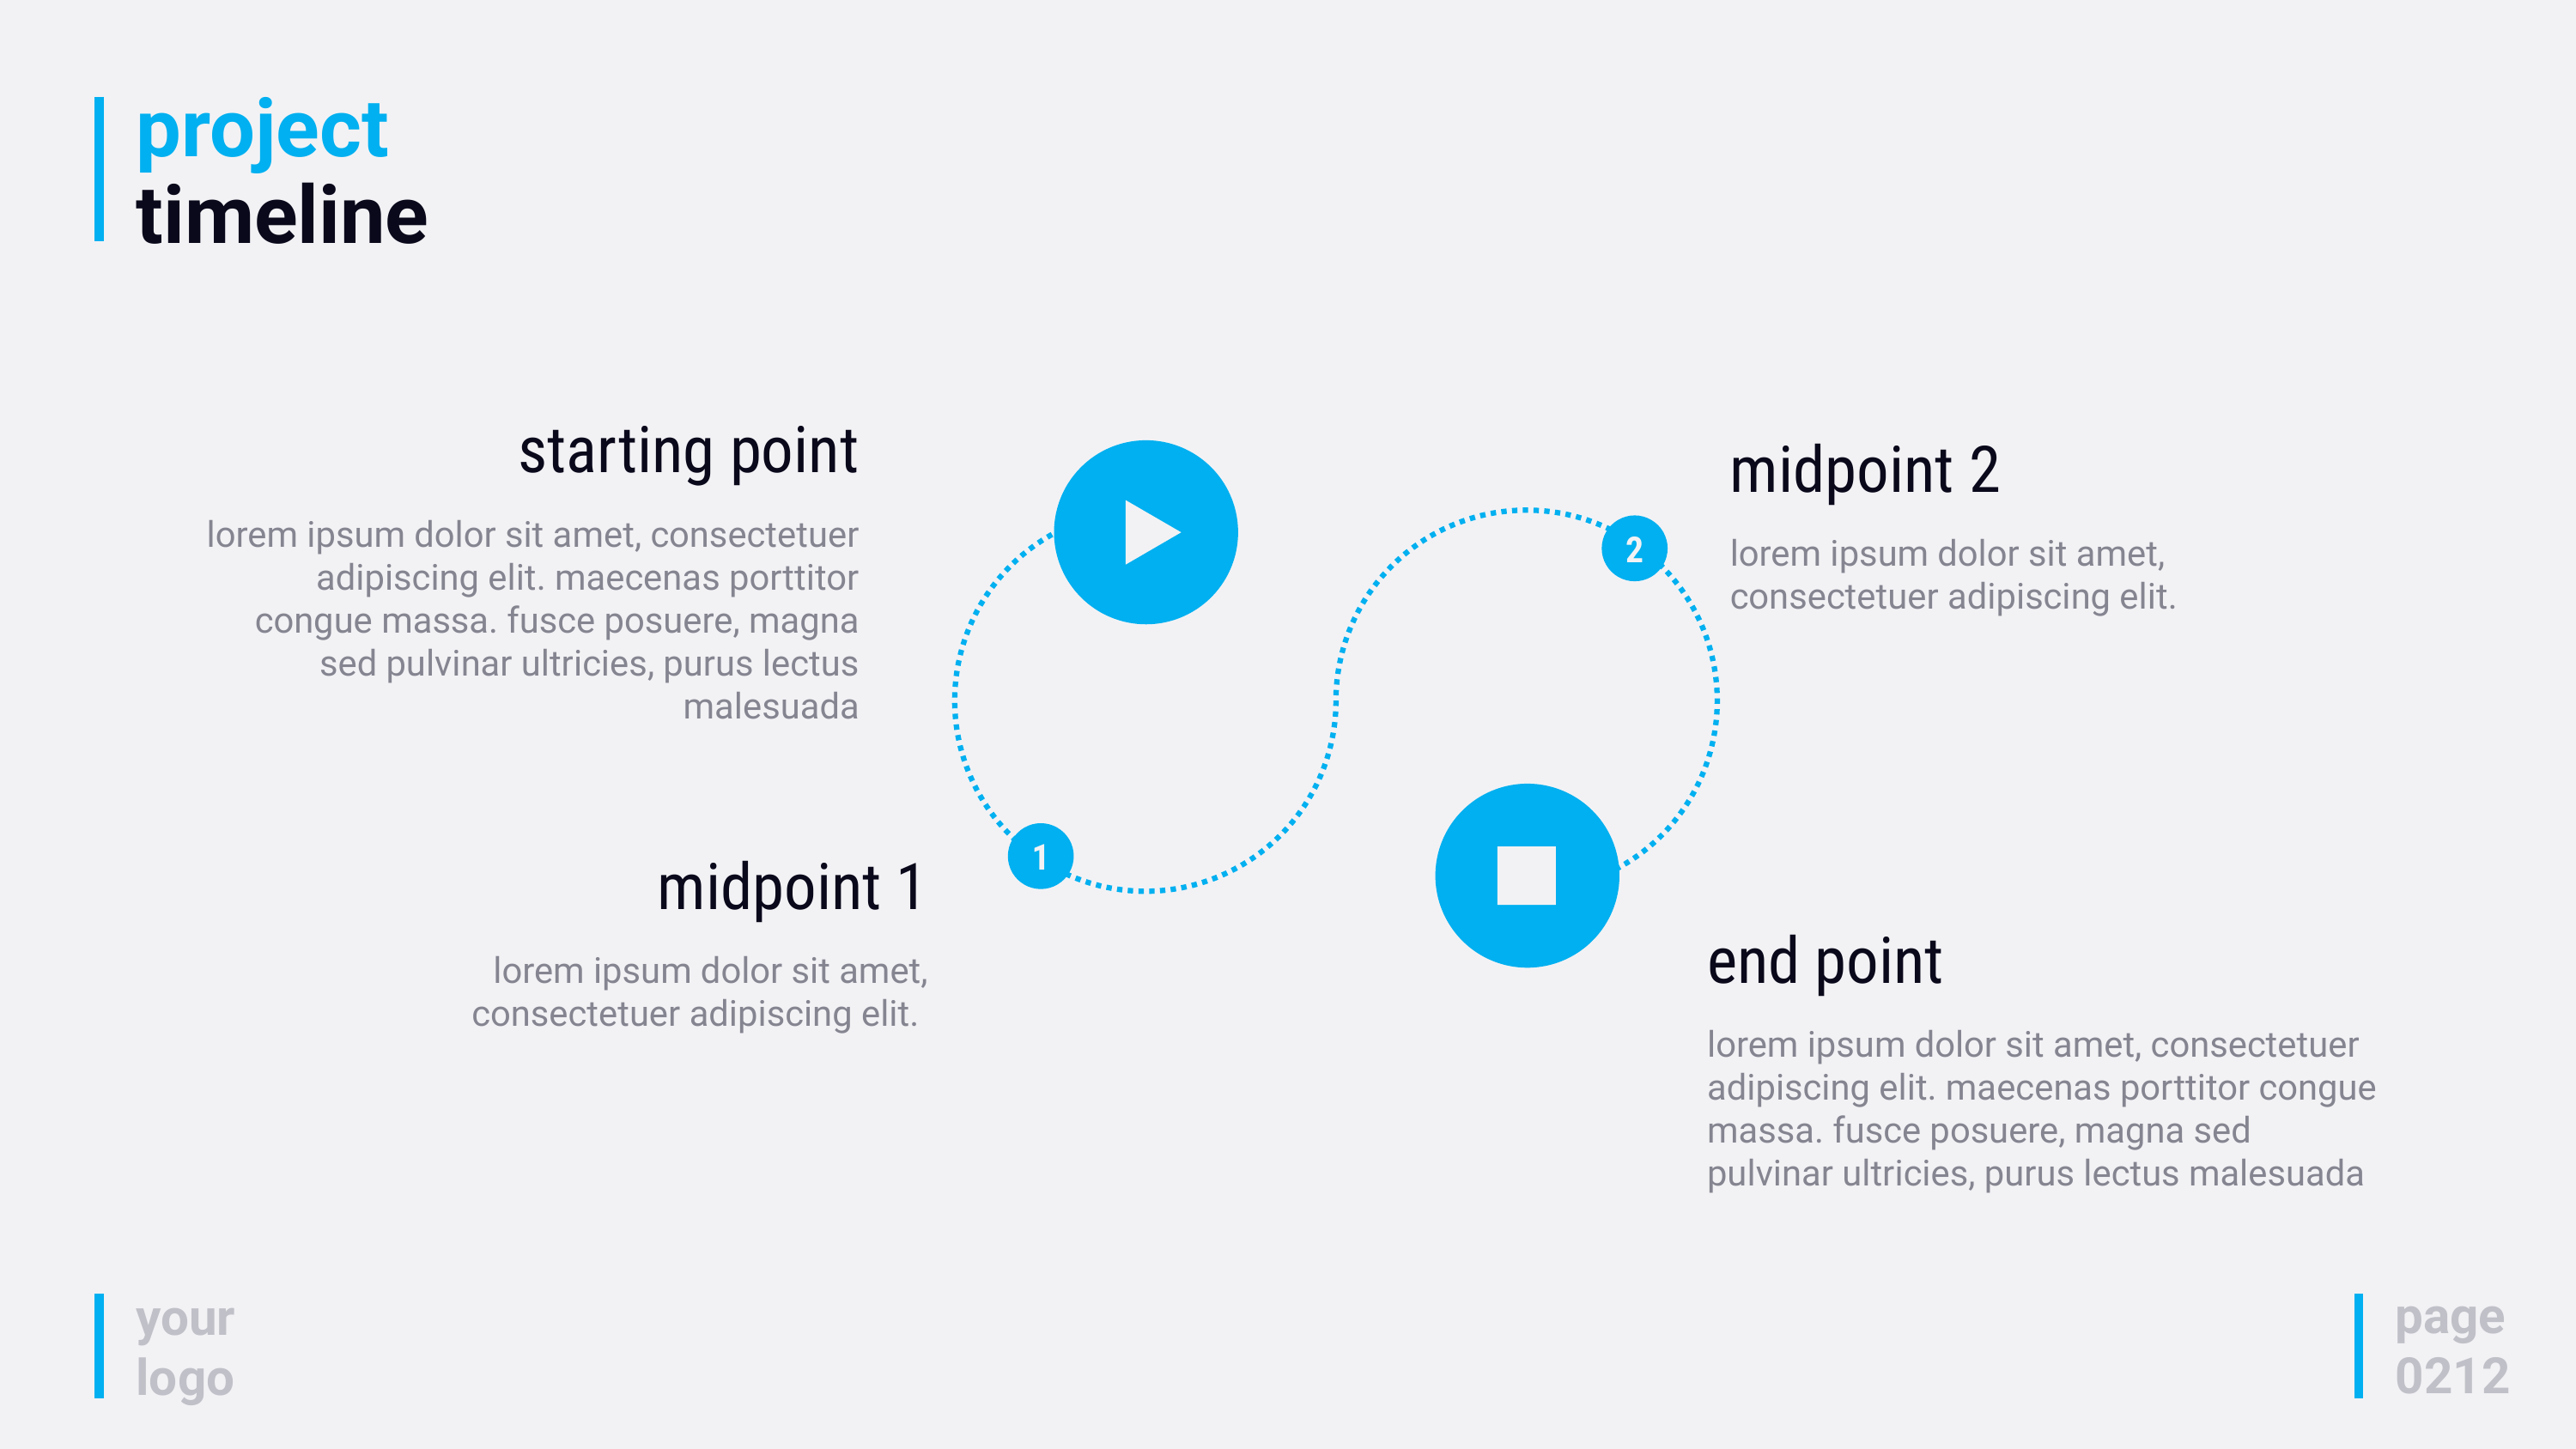

# project timeline
starting point
lorem ipsum dolor sit amet, consectetuer adipiscing elit. maecenas porttitor congue massa. fusce posuere, magna sed pulvinar ultricies, purus lectus malesuada
midpoint 2
lorem ipsum dolor sit amet, consectetuer adipiscing elit.

2

1
midpoint 1
lorem ipsum dolor sit amet, consectetuer adipiscing elit.
end point
lorem ipsum dolor sit amet, consectetuer adipiscing elit. maecenas porttitor congue massa. fusce posuere, magna sed pulvinar ultricies, purus lectus malesuada
page
0212